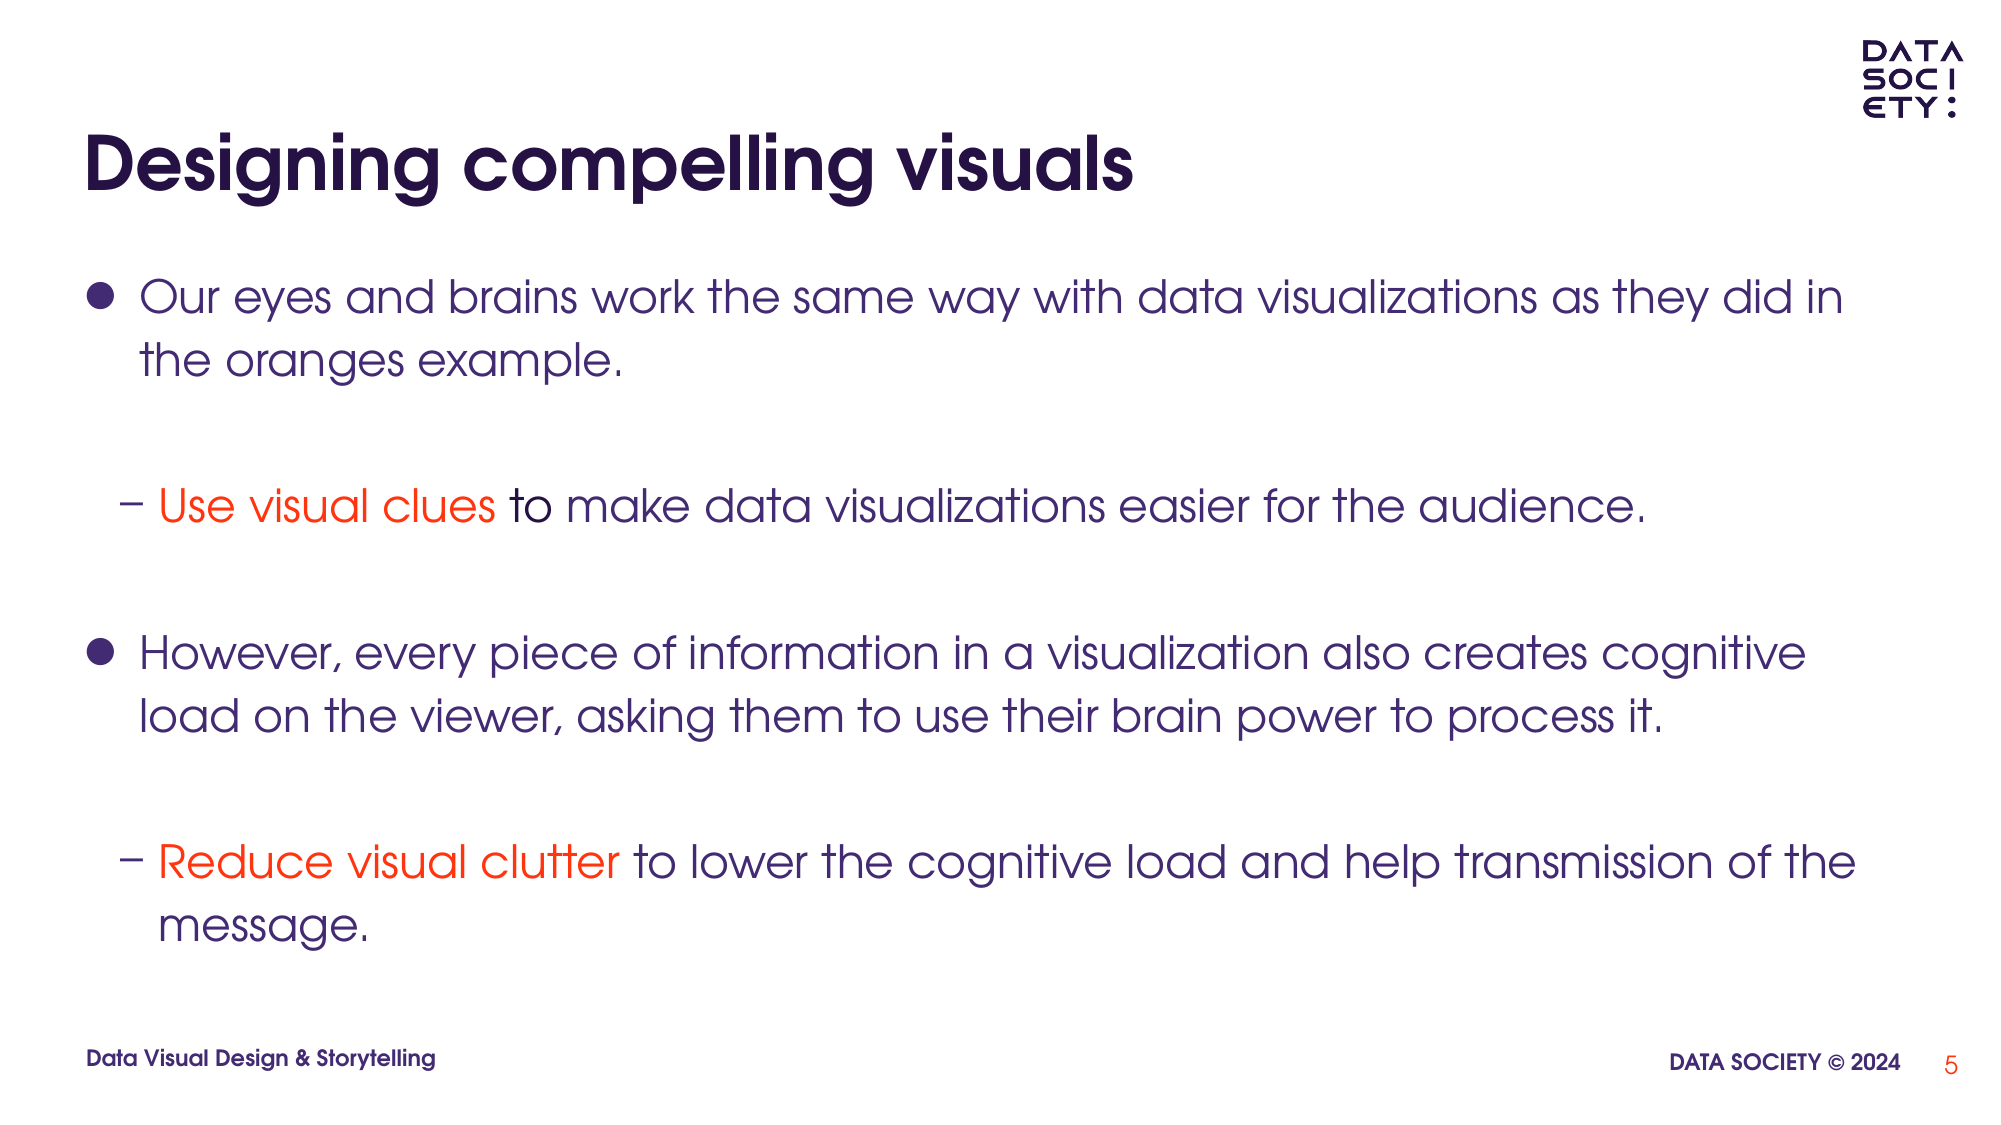

# Designing compelling visuals
Our eyes and brains work the same way with data visualizations as they did in the oranges example.

Use visual clues to make data visualizations easier for the audience.

However, every piece of information in a visualization also creates cognitive load on the viewer, asking them to use their brain power to process it.

Reduce visual clutter to lower the cognitive load and help transmission of the message.
5